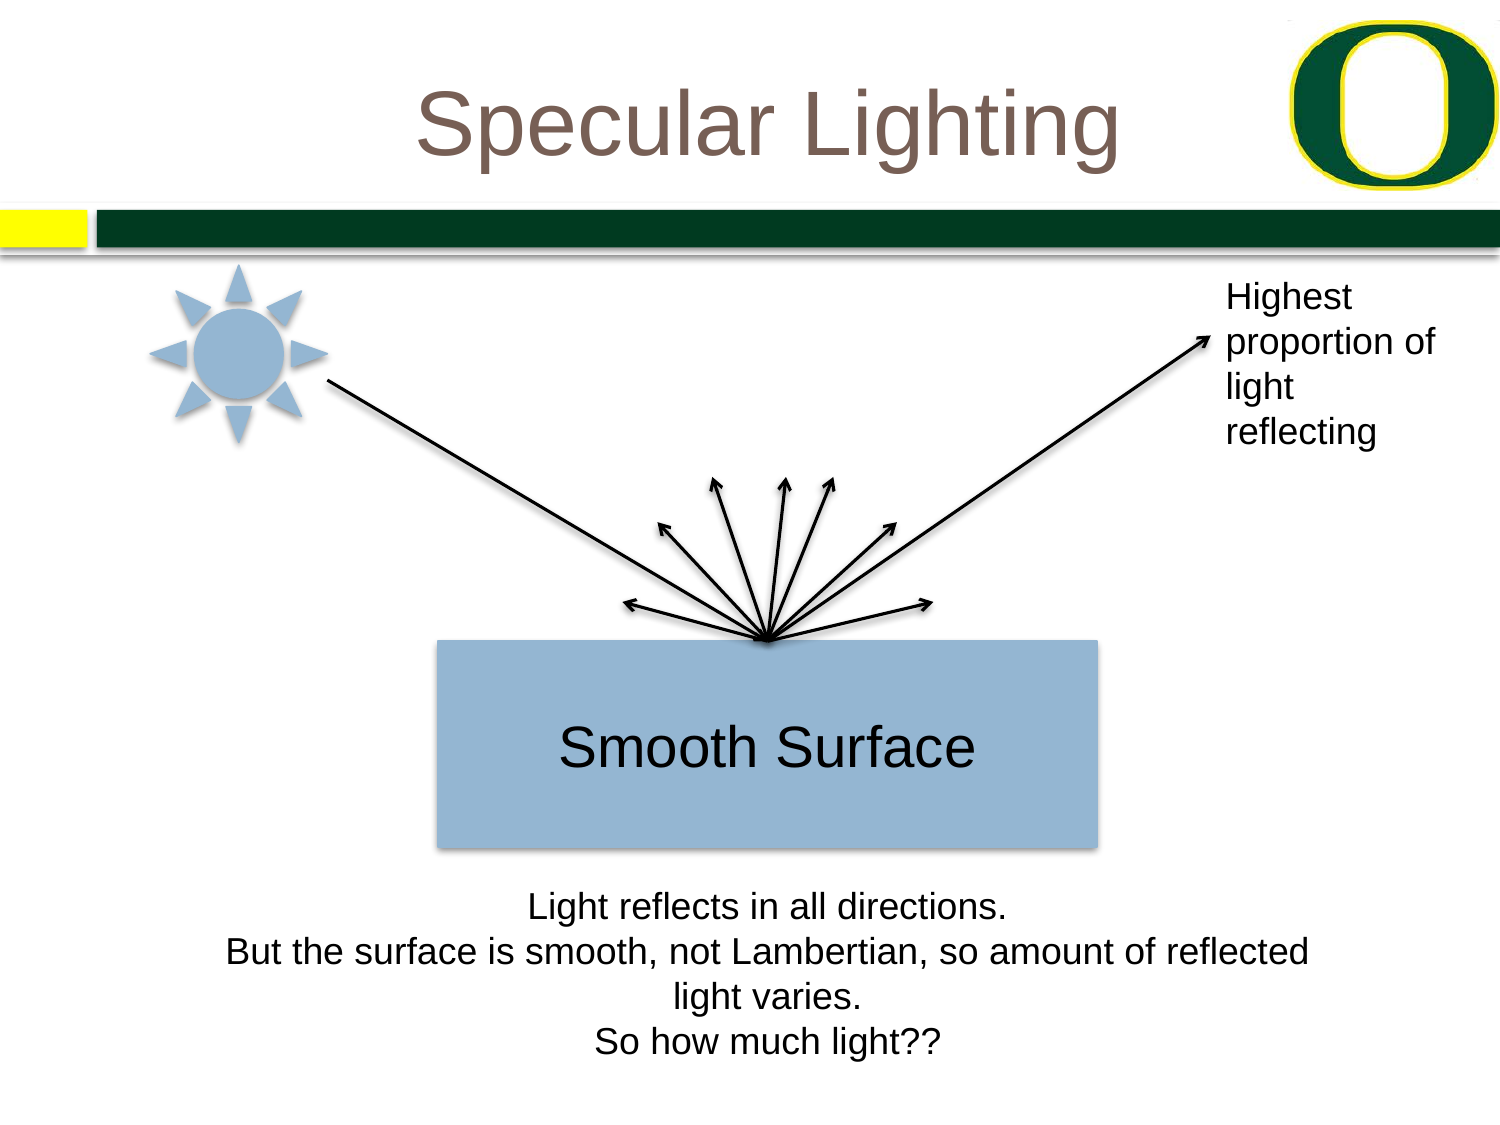

# Specular Lighting

Highest proportion of light reflecting
Smooth Surface
Light reflects in all directions.
But the surface is smooth, not Lambertian, so amount of reflected light varies.
So how much light??